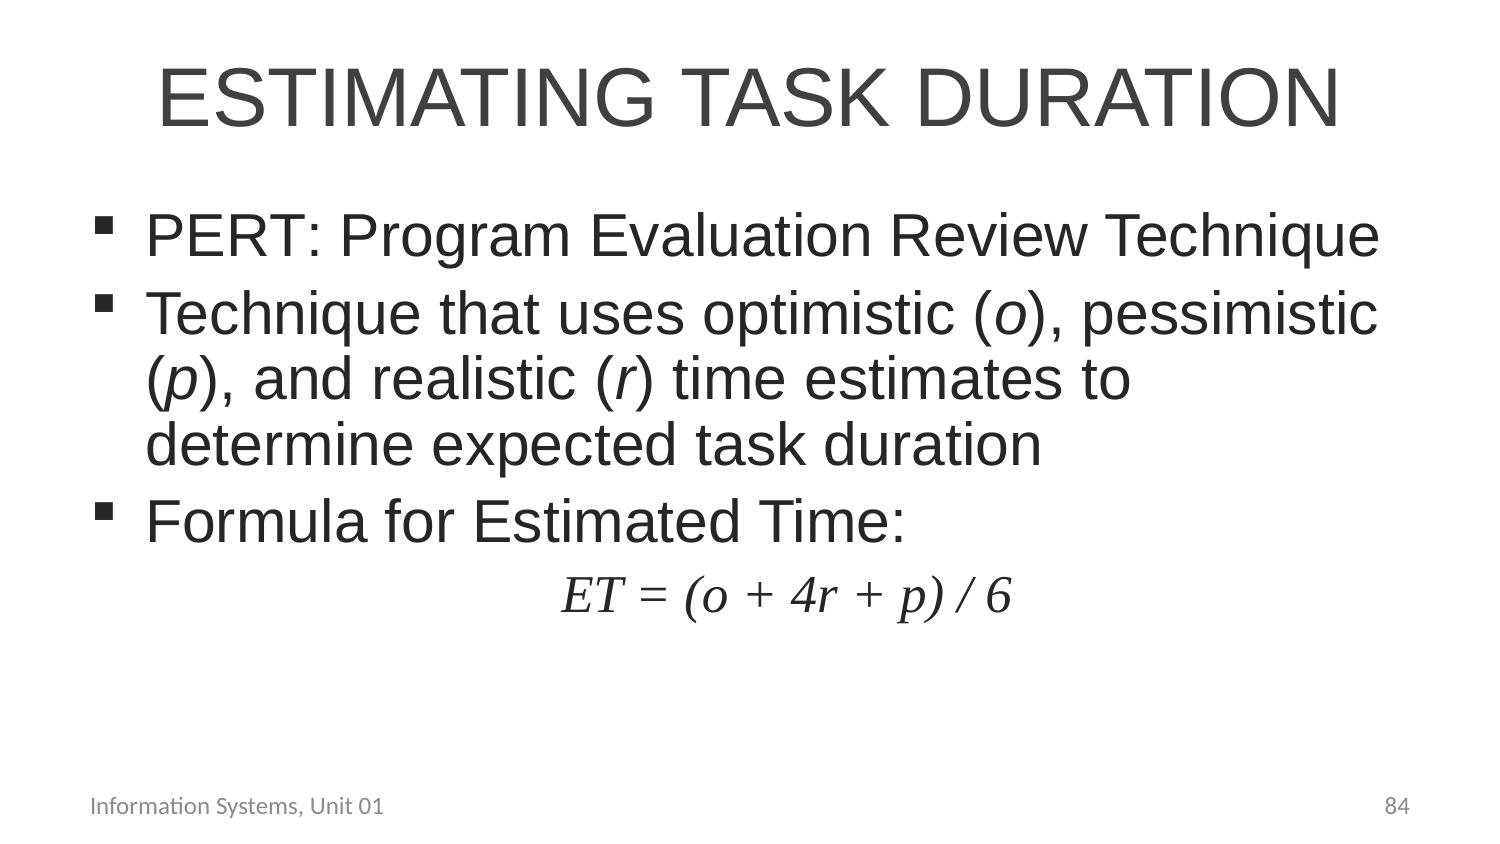

# Estimating Task Duration
PERT: Program Evaluation Review Technique
Technique that uses optimistic (o), pessimistic (p), and realistic (r) time estimates to determine expected task duration
Formula for Estimated Time:
ET = (o + 4r + p) / 6

Information Systems, Unit 01
84